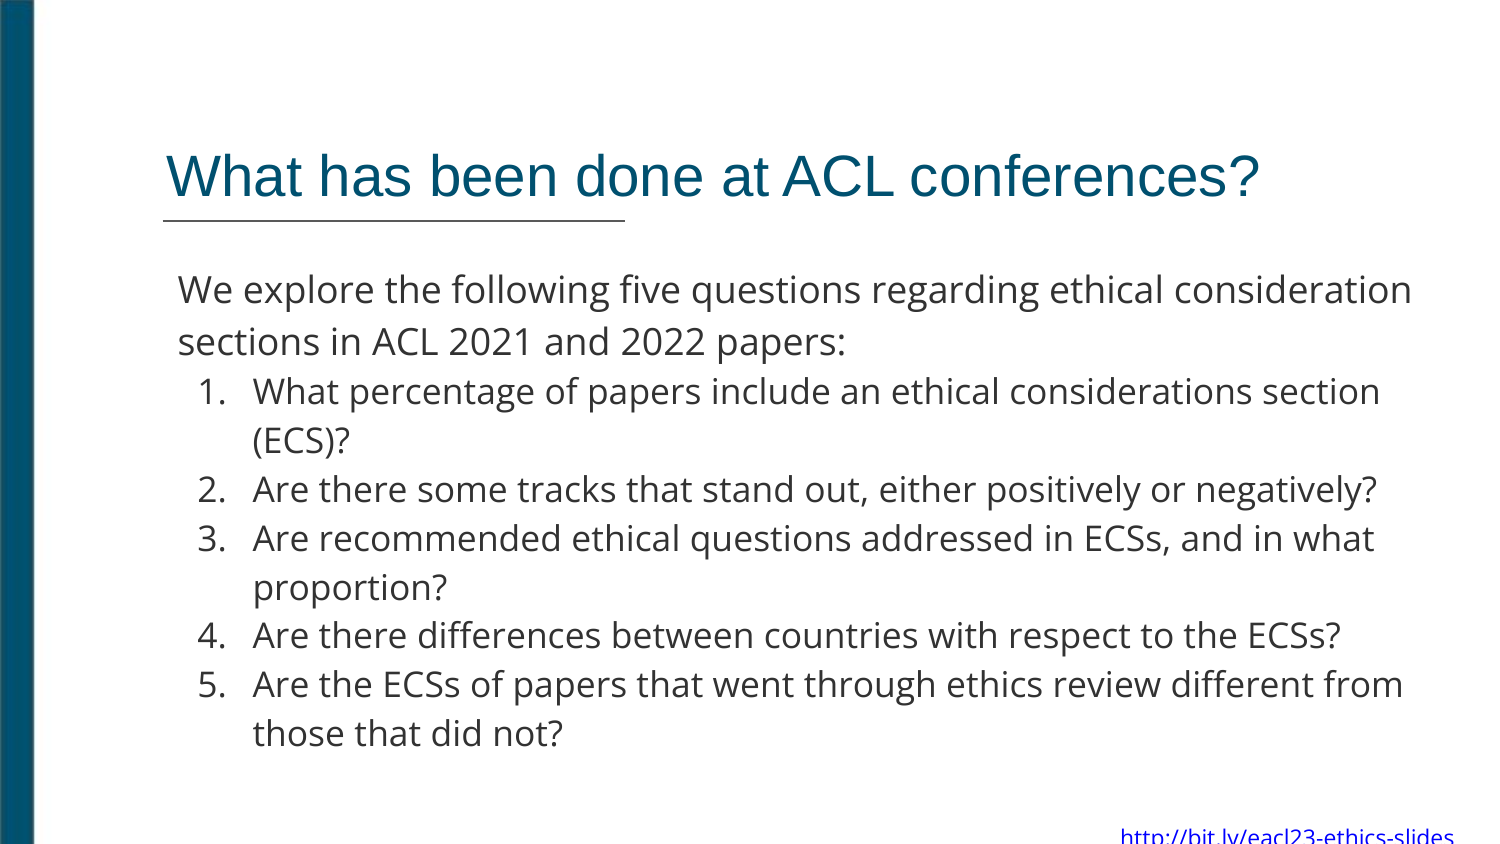

What has been done at ACL conferences?
We explore the following five questions regarding ethical consideration sections in ACL 2021 and 2022 papers:
What percentage of papers include an ethical considerations section (ECS)?
Are there some tracks that stand out, either positively or negatively?
Are recommended ethical questions addressed in ECSs, and in what proportion?
Are there differences between countries with respect to the ECSs?
Are the ECSs of papers that went through ethics review different from those that did not?
http://bit.ly/eacl23-ethics-slides